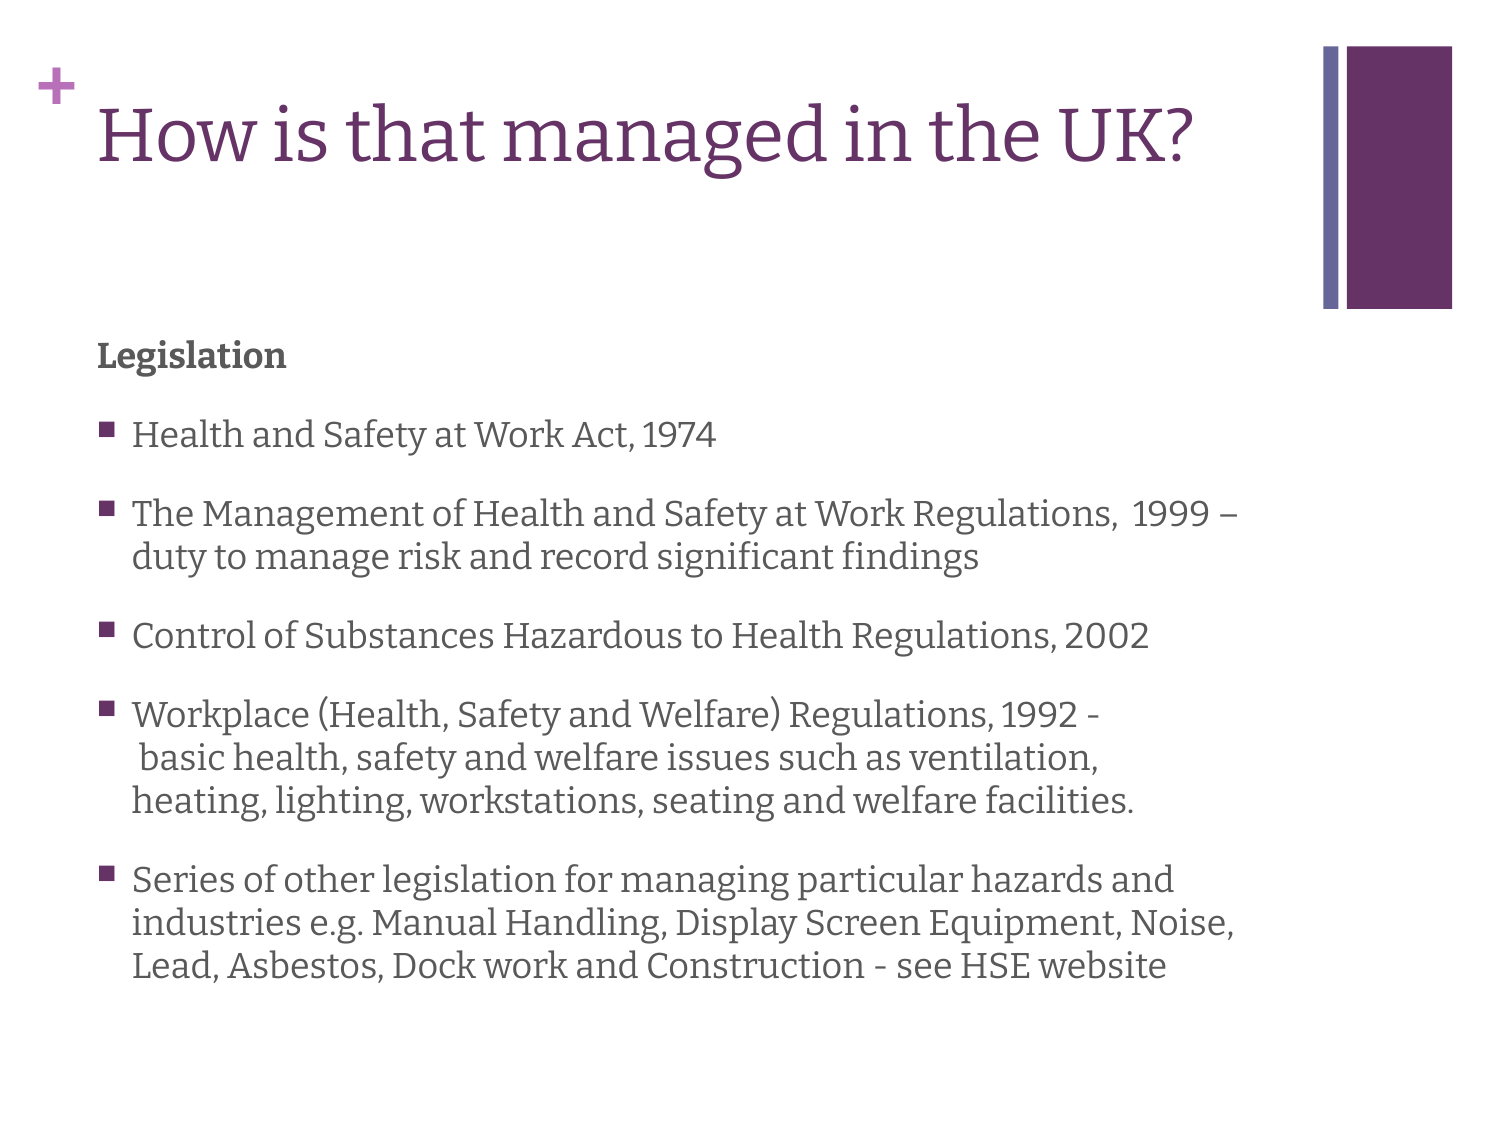

# How is that managed in the UK?
Legislation
Health and Safety at Work Act, 1974
The Management of Health and Safety at Work Regulations,  1999 – duty to manage risk and record significant findings
Control of Substances Hazardous to Health Regulations, 2002
Workplace (Health, Safety and Welfare) Regulations, 1992 -  basic health, safety and welfare issues such as ventilation,  heating, lighting, workstations, seating and welfare facilities.
Series of other legislation for managing particular hazards and industries e.g. Manual Handling, Display Screen Equipment, Noise, Lead, Asbestos, Dock work and Construction - see HSE website